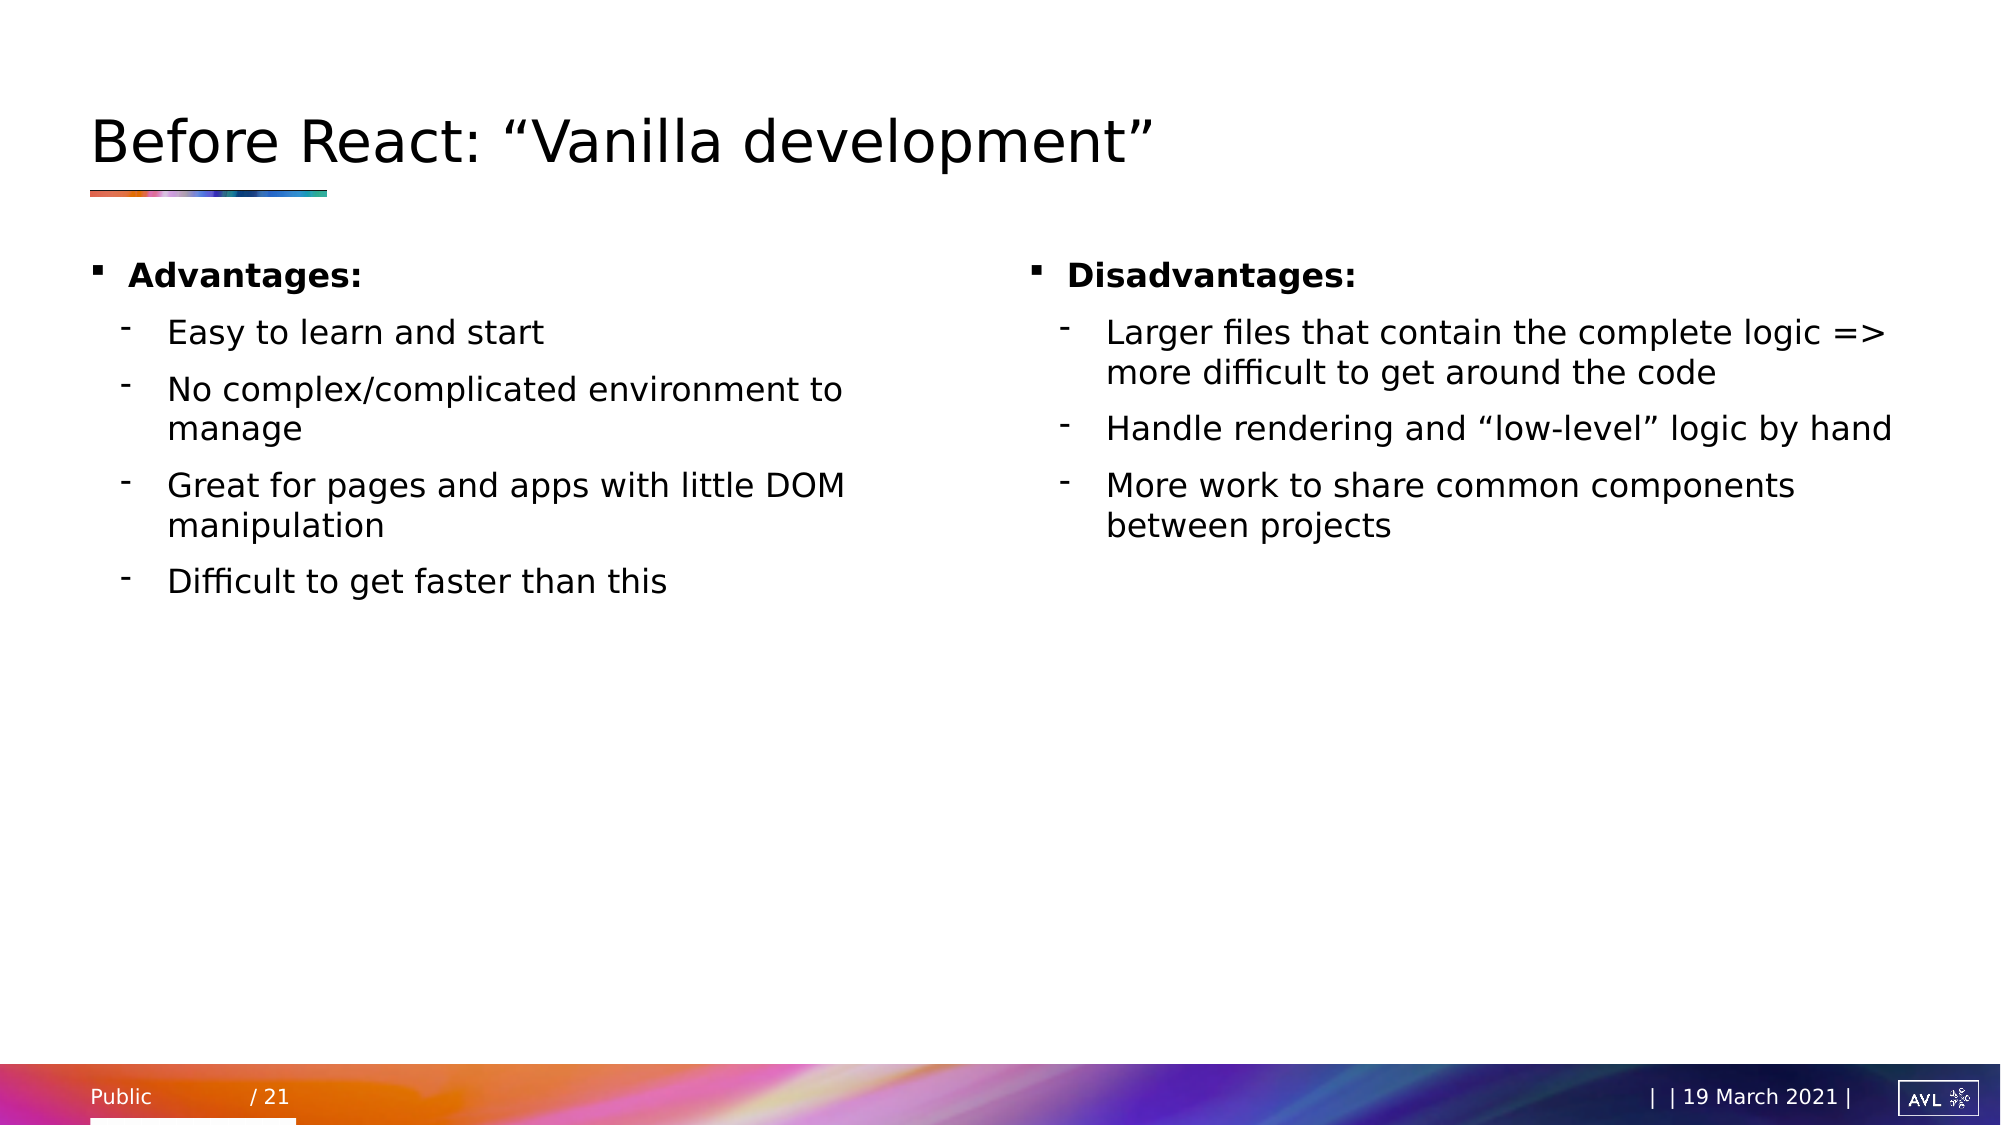

# Before React: “Vanilla development”
Advantages:
Easy to learn and start
No complex/complicated environment to manage
Great for pages and apps with little DOM manipulation
Difficult to get faster than this

Disadvantages:
Larger files that contain the complete logic => more difficult to get around the code
Handle rendering and “low-level” logic by hand
More work to share common components between projects